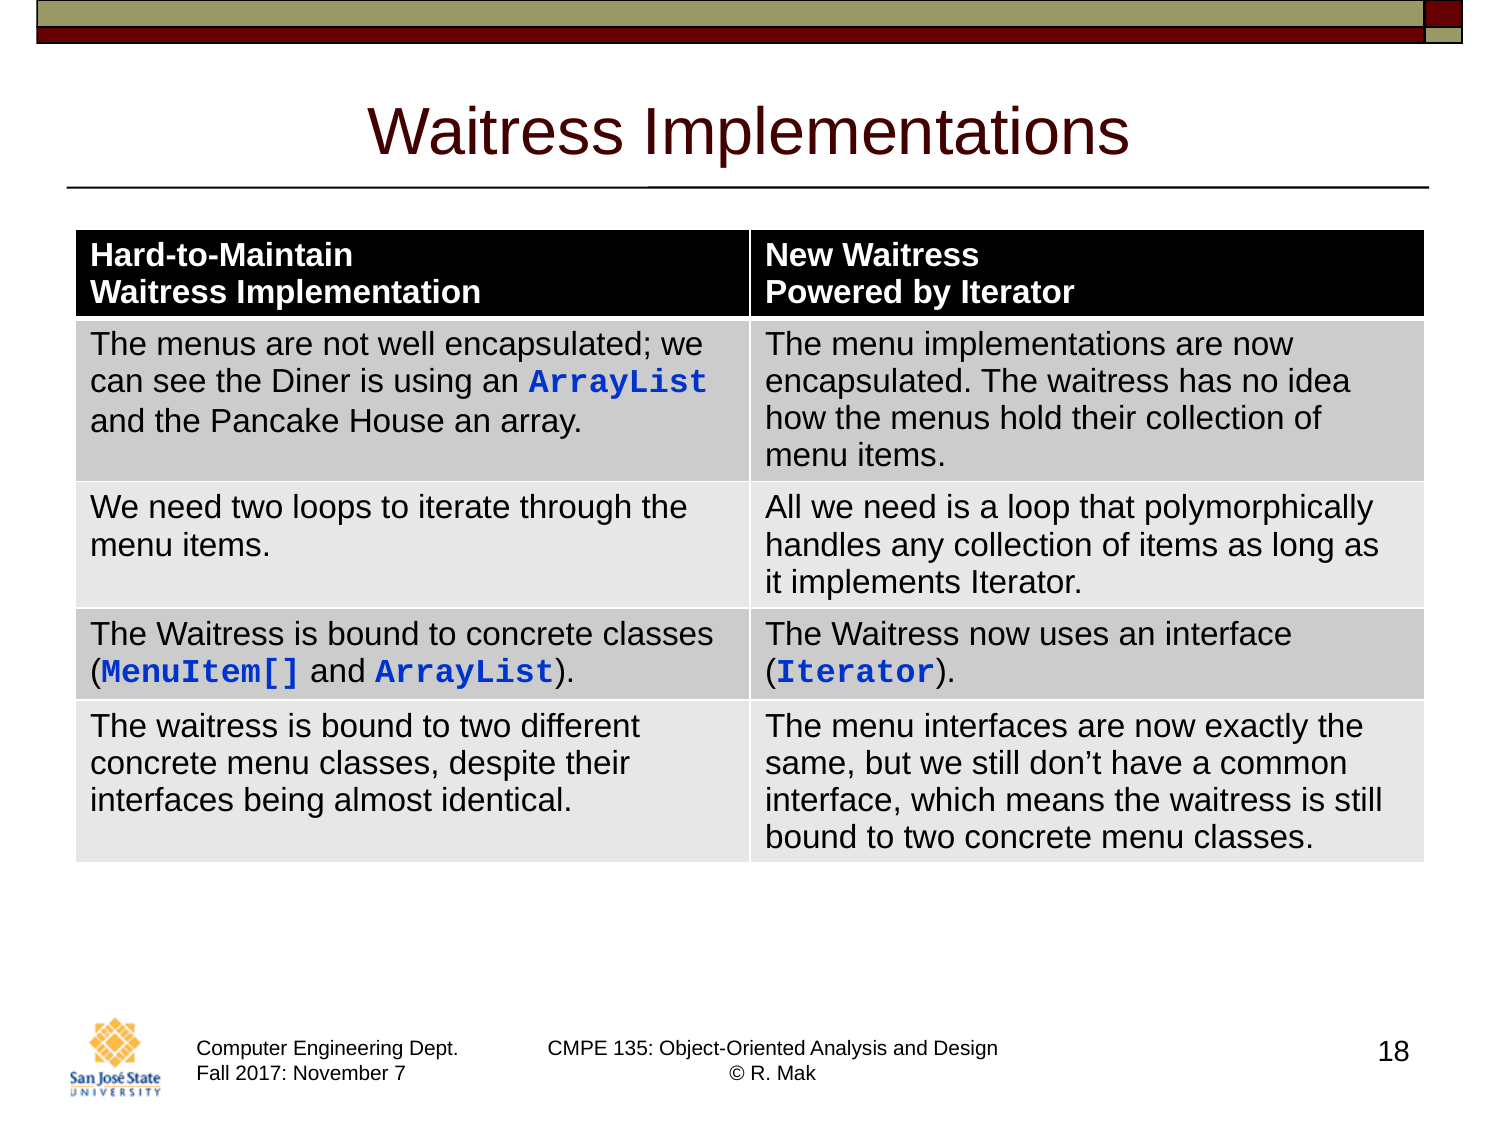

# Waitress Implementations
| Hard-to-Maintain Waitress Implementation | New Waitress Powered by Iterator |
| --- | --- |
| The menus are not well encapsulated; we can see the Diner is using an ArrayList and the Pancake House an array. | The menu implementations are now encapsulated. The waitress has no idea how the menus hold their collection of menu items. |
| We need two loops to iterate through the menu items. | All we need is a loop that polymorphically handles any collection of items as long as it implements Iterator. |
| The Waitress is bound to concrete classes (MenuItem[] and ArrayList). | The Waitress now uses an interface (Iterator). |
| The waitress is bound to two different concrete menu classes, despite their interfaces being almost identical. | The menu interfaces are now exactly the same, but we still don’t have a common interface, which means the waitress is still bound to two concrete menu classes. |
18